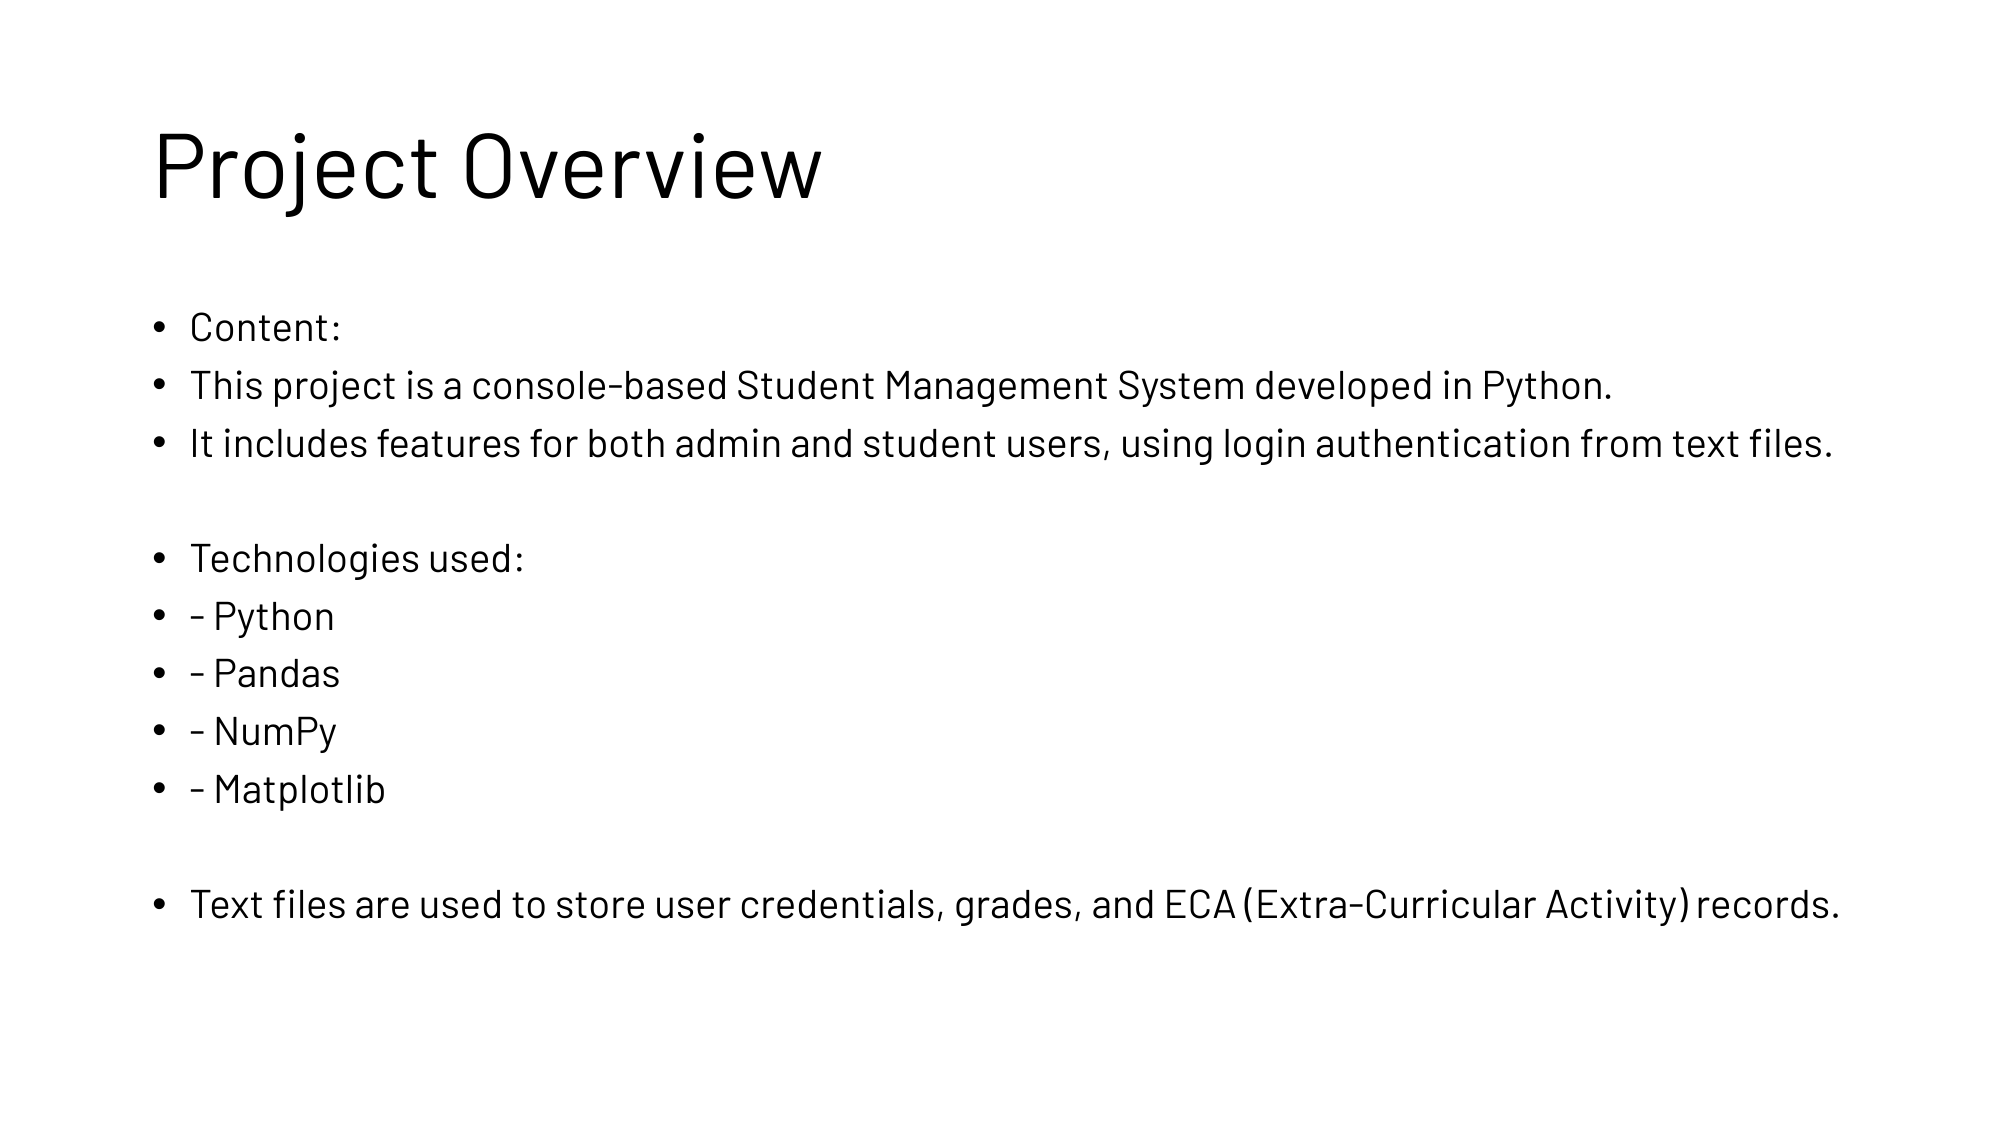

# Project Overview
Content:
This project is a console-based Student Management System developed in Python.
It includes features for both admin and student users, using login authentication from text files.

Technologies used:
- Python
- Pandas
- NumPy
- Matplotlib

Text files are used to store user credentials, grades, and ECA (Extra-Curricular Activity) records.